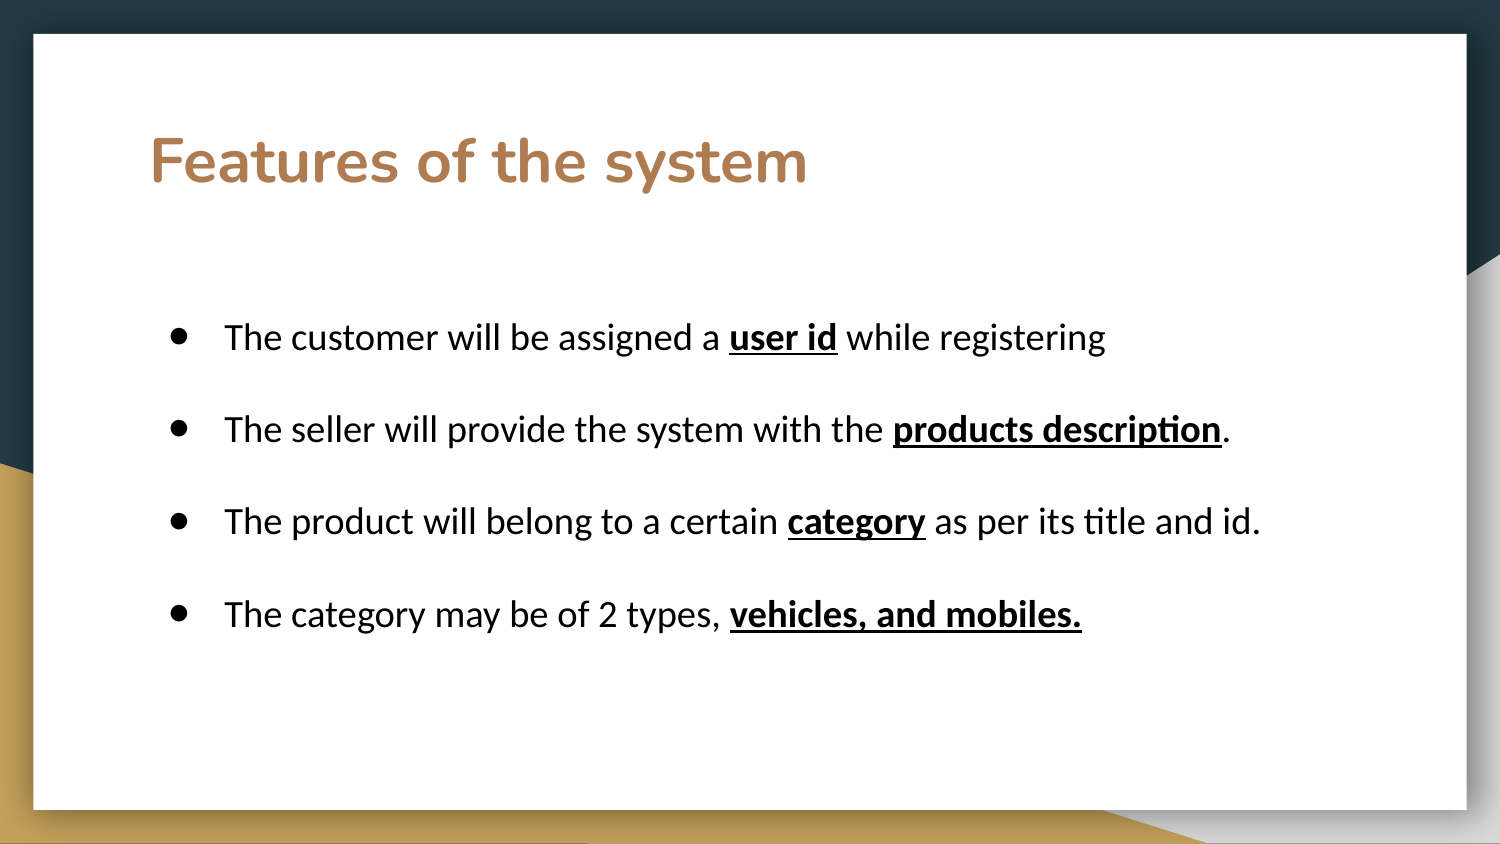

# Features of the system

The customer will be assigned a user id while registering
The seller will provide the system with the products description.
The product will belong to a certain category as per its title and id.
The category may be of 2 types, vehicles, and mobiles.